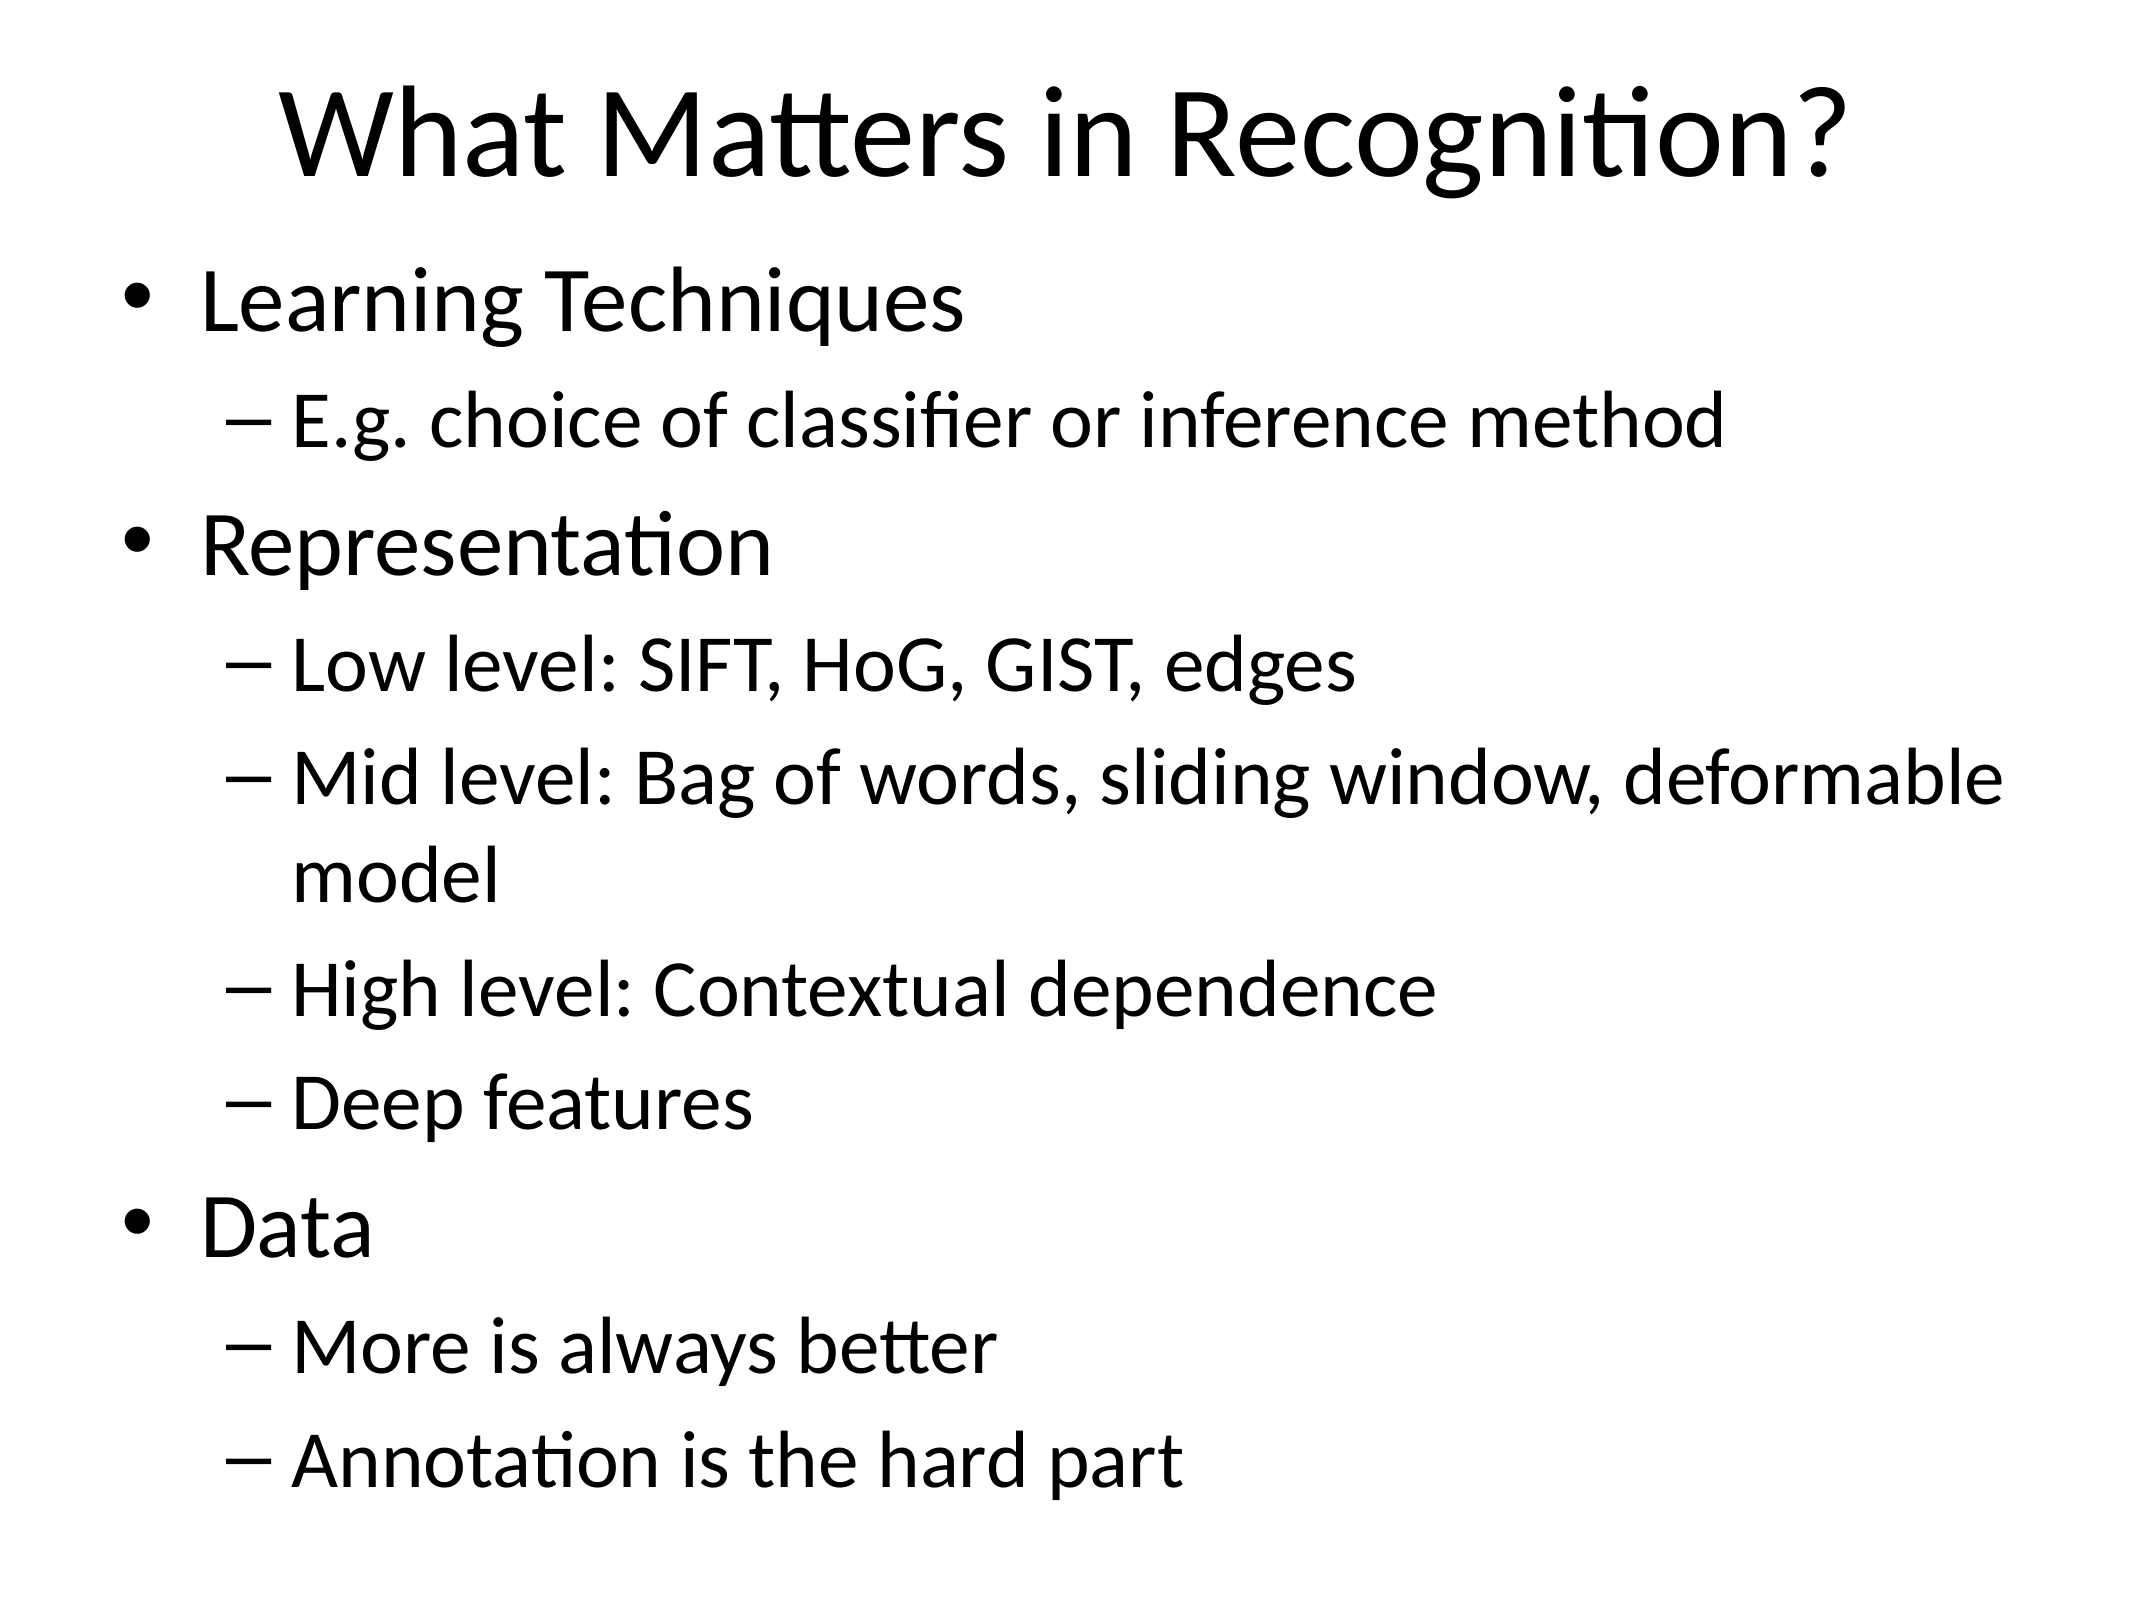

# What Matters in Recognition?
Learning Techniques
E.g. choice of classifier or inference method
Representation
Low level: SIFT, HoG, GIST, edges
Mid level: Bag of words, sliding window, deformable model
High level: Contextual dependence
Deep features
Data
More is always better
Annotation is the hard part